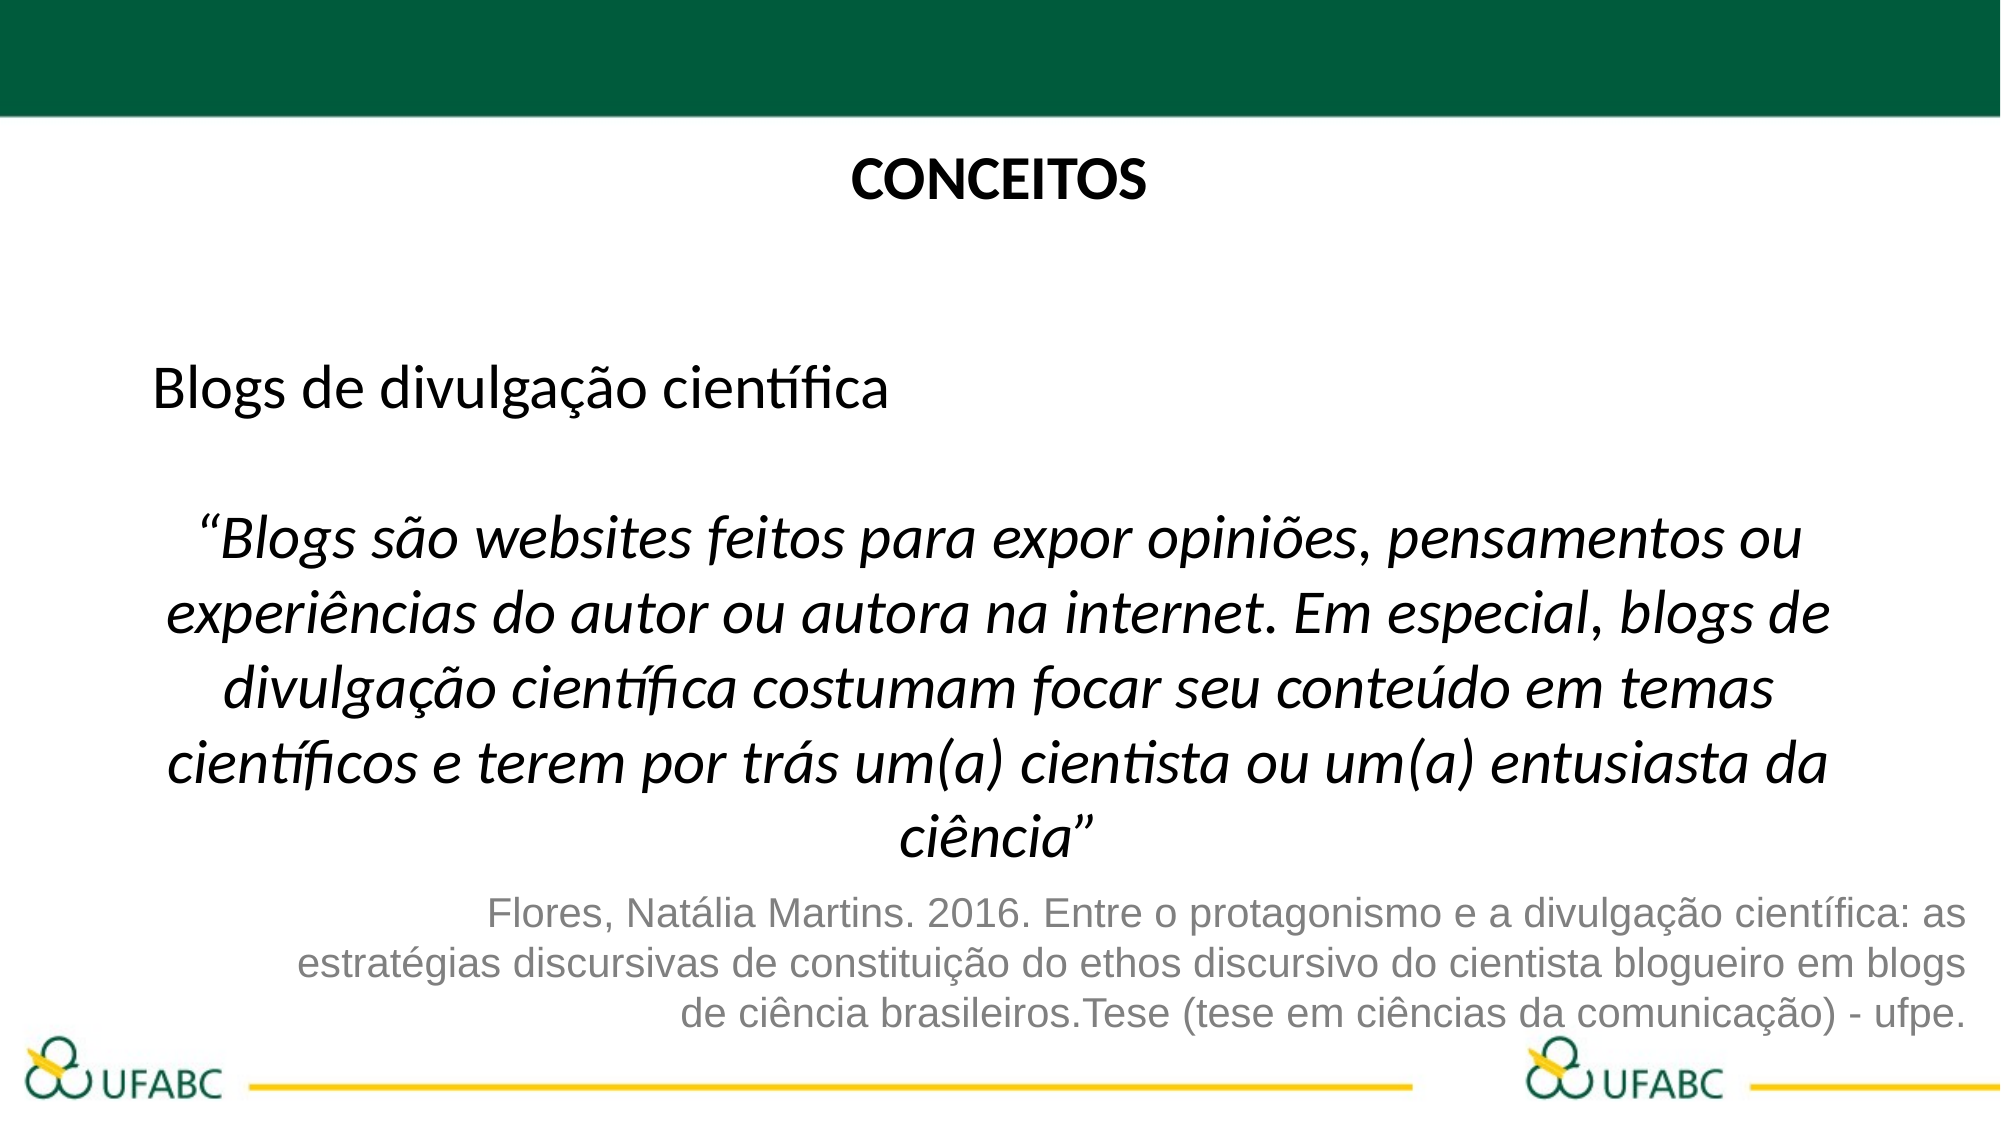

CONCEITOS
Blogs de divulgação científica

“Blogs são websites feitos para expor opiniões, pensamentos ou experiências do autor ou autora na internet. Em especial, blogs de divulgação científica costumam focar seu conteúdo em temas científicos e terem por trás um(a) cientista ou um(a) entusiasta da ciência”
Flores, Natália Martins. 2016. Entre o protagonismo e a divulgação científica: as estratégias discursivas de constituição do ethos discursivo do cientista blogueiro em blogs de ciência brasileiros.Tese (tese em ciências da comunicação) - ufpe.